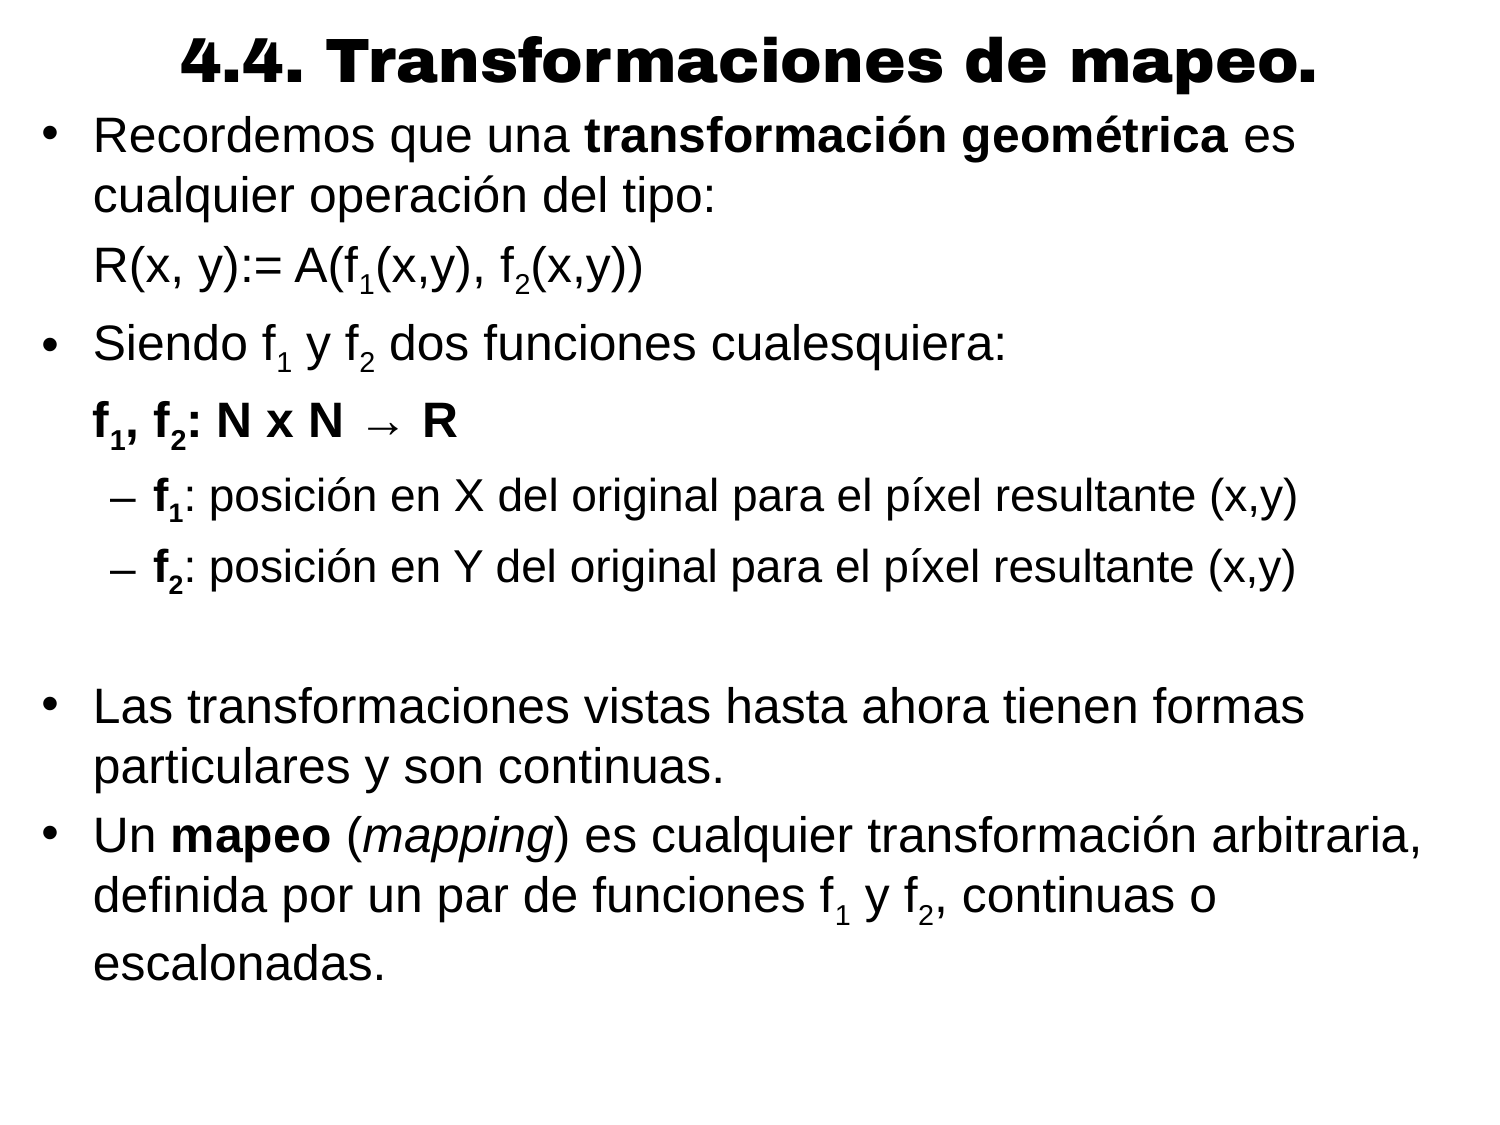

# 4.4. Transformaciones de mapeo.
Recordemos que una transformación geométrica es cualquier operación del tipo:
	R(x, y):= A(f1(x,y), f2(x,y))
Siendo f1 y f2 dos funciones cualesquiera:
	f1, f2: N x N → R
f1: posición en X del original para el píxel resultante (x,y)
f2: posición en Y del original para el píxel resultante (x,y)

Las transformaciones vistas hasta ahora tienen formas particulares y son continuas.
Un mapeo (mapping) es cualquier transformación arbitraria, definida por un par de funciones f1 y f2, continuas o escalonadas.